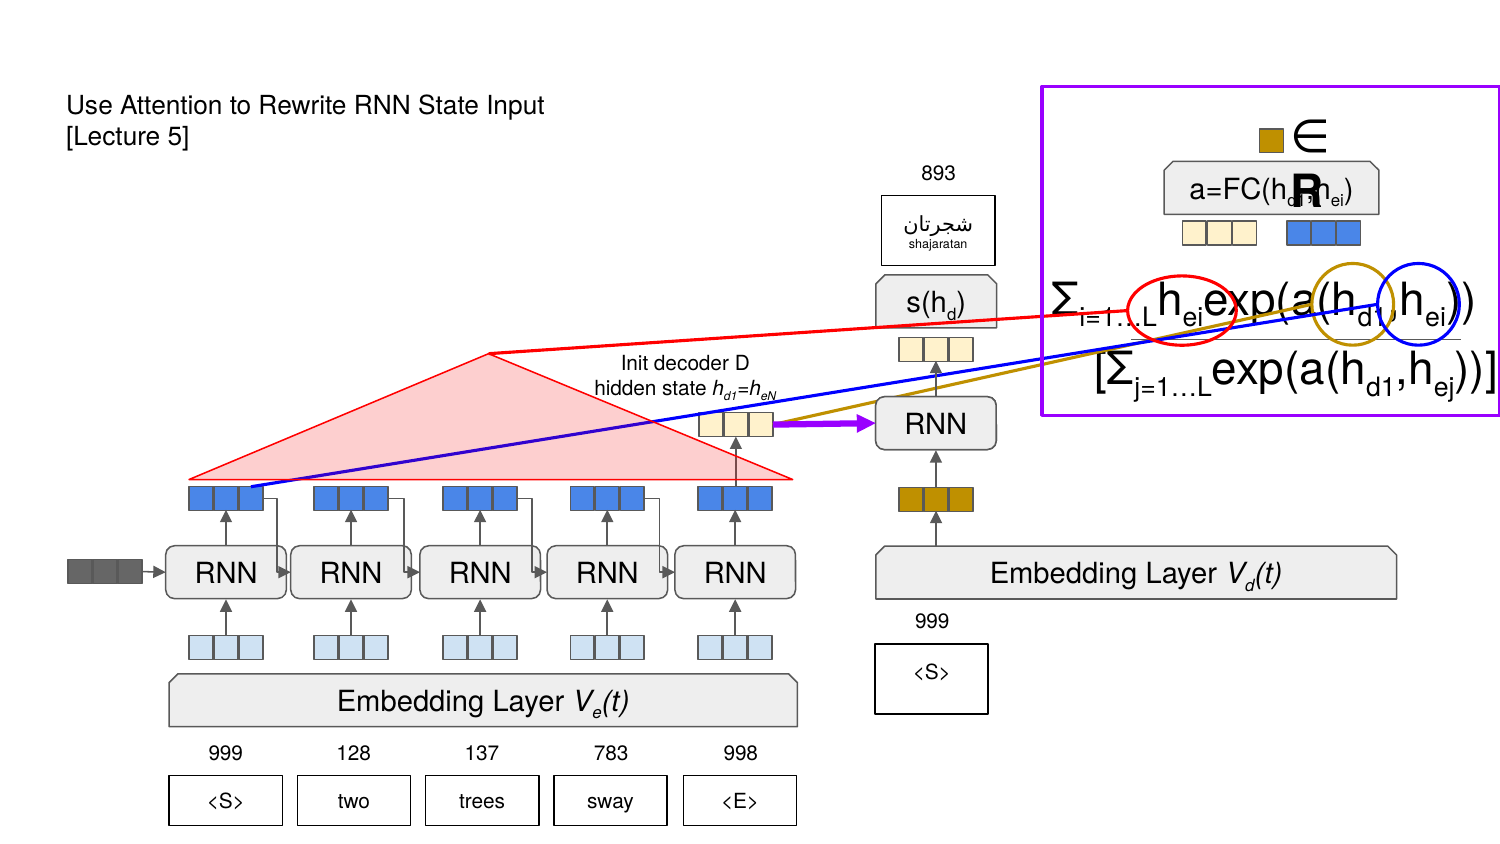

# Use Attention to Rewrite RNN State Input [Lecture 5]

∈R

a=FC(hd1,hei)

893
شجرتان
shajaratan
s(hd)
    Σi=1…Lheiexp(a(hd1,hei))
[Σj=1…Lexp(a(hd1,hej))]

Init decoder D hidden state hd1=heN

RNN
RNN

Embedding Layer Vd(t)

RNN

RNN
RNN
RNN
RNN

999

<S>

Embedding Layer Ve(t)
999
128
137
783
998
<S>
two
trees
sway
<E>